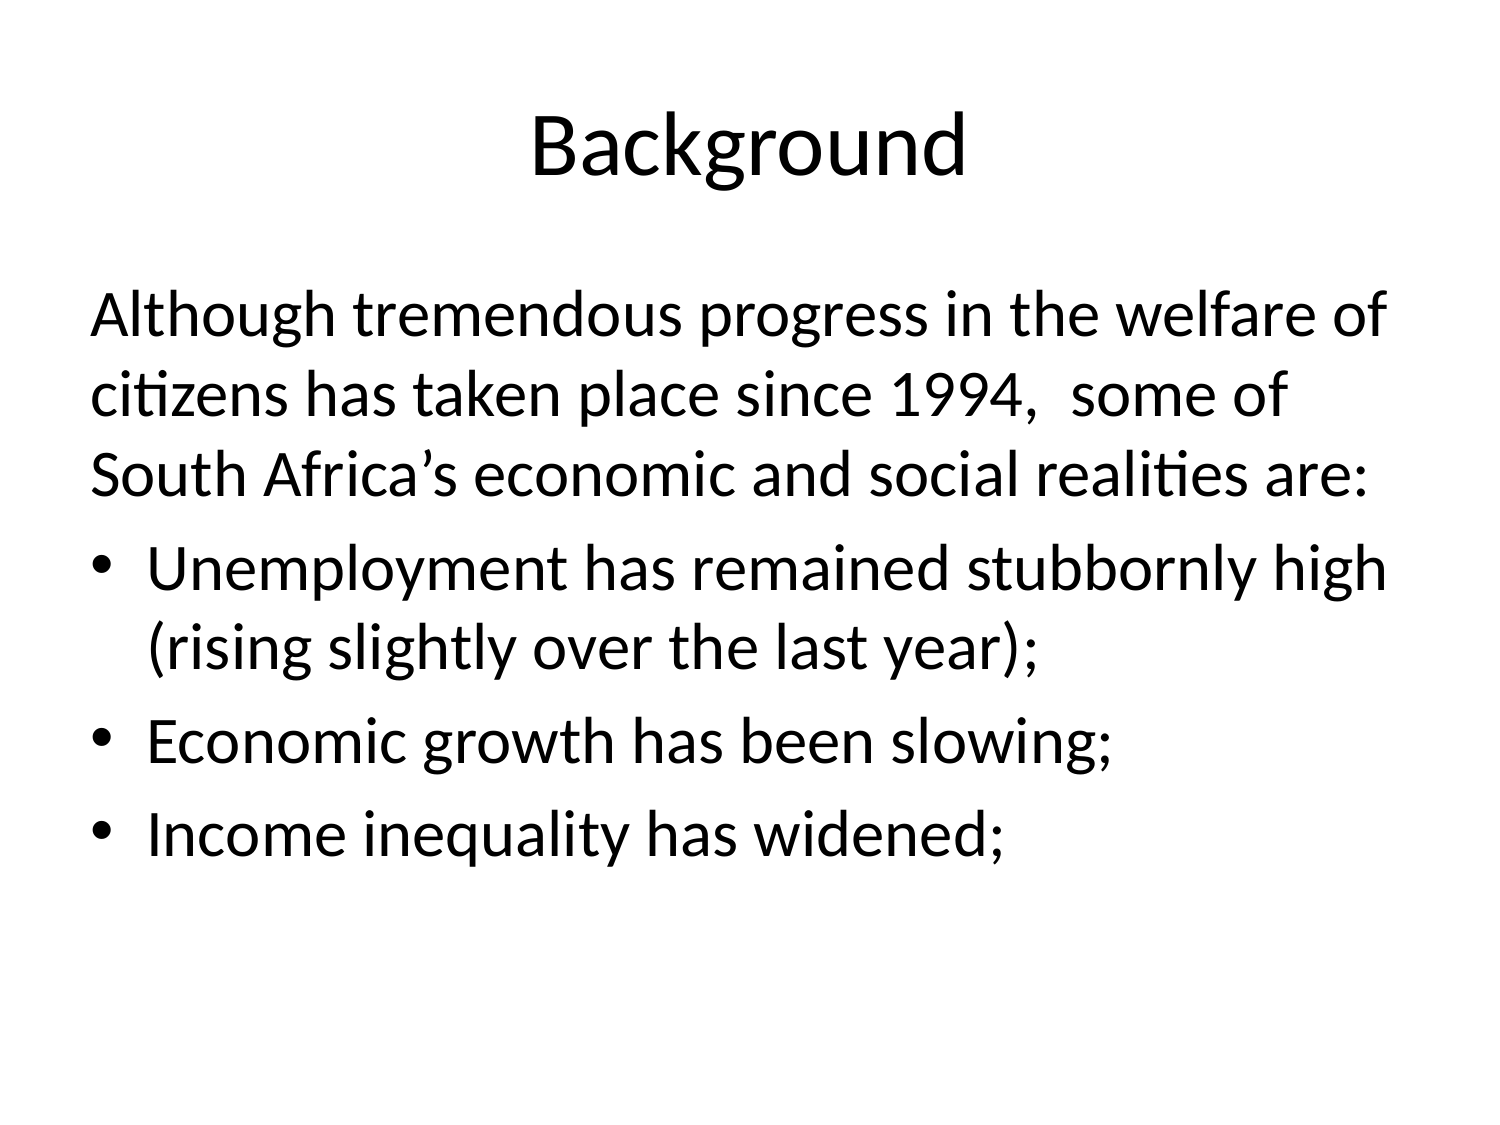

# Background
Although tremendous progress in the welfare of citizens has taken place since 1994,  some of South Africa’s economic and social realities are:
Unemployment has remained stubbornly high (rising slightly over the last year);
Economic growth has been slowing;
Income inequality has widened;